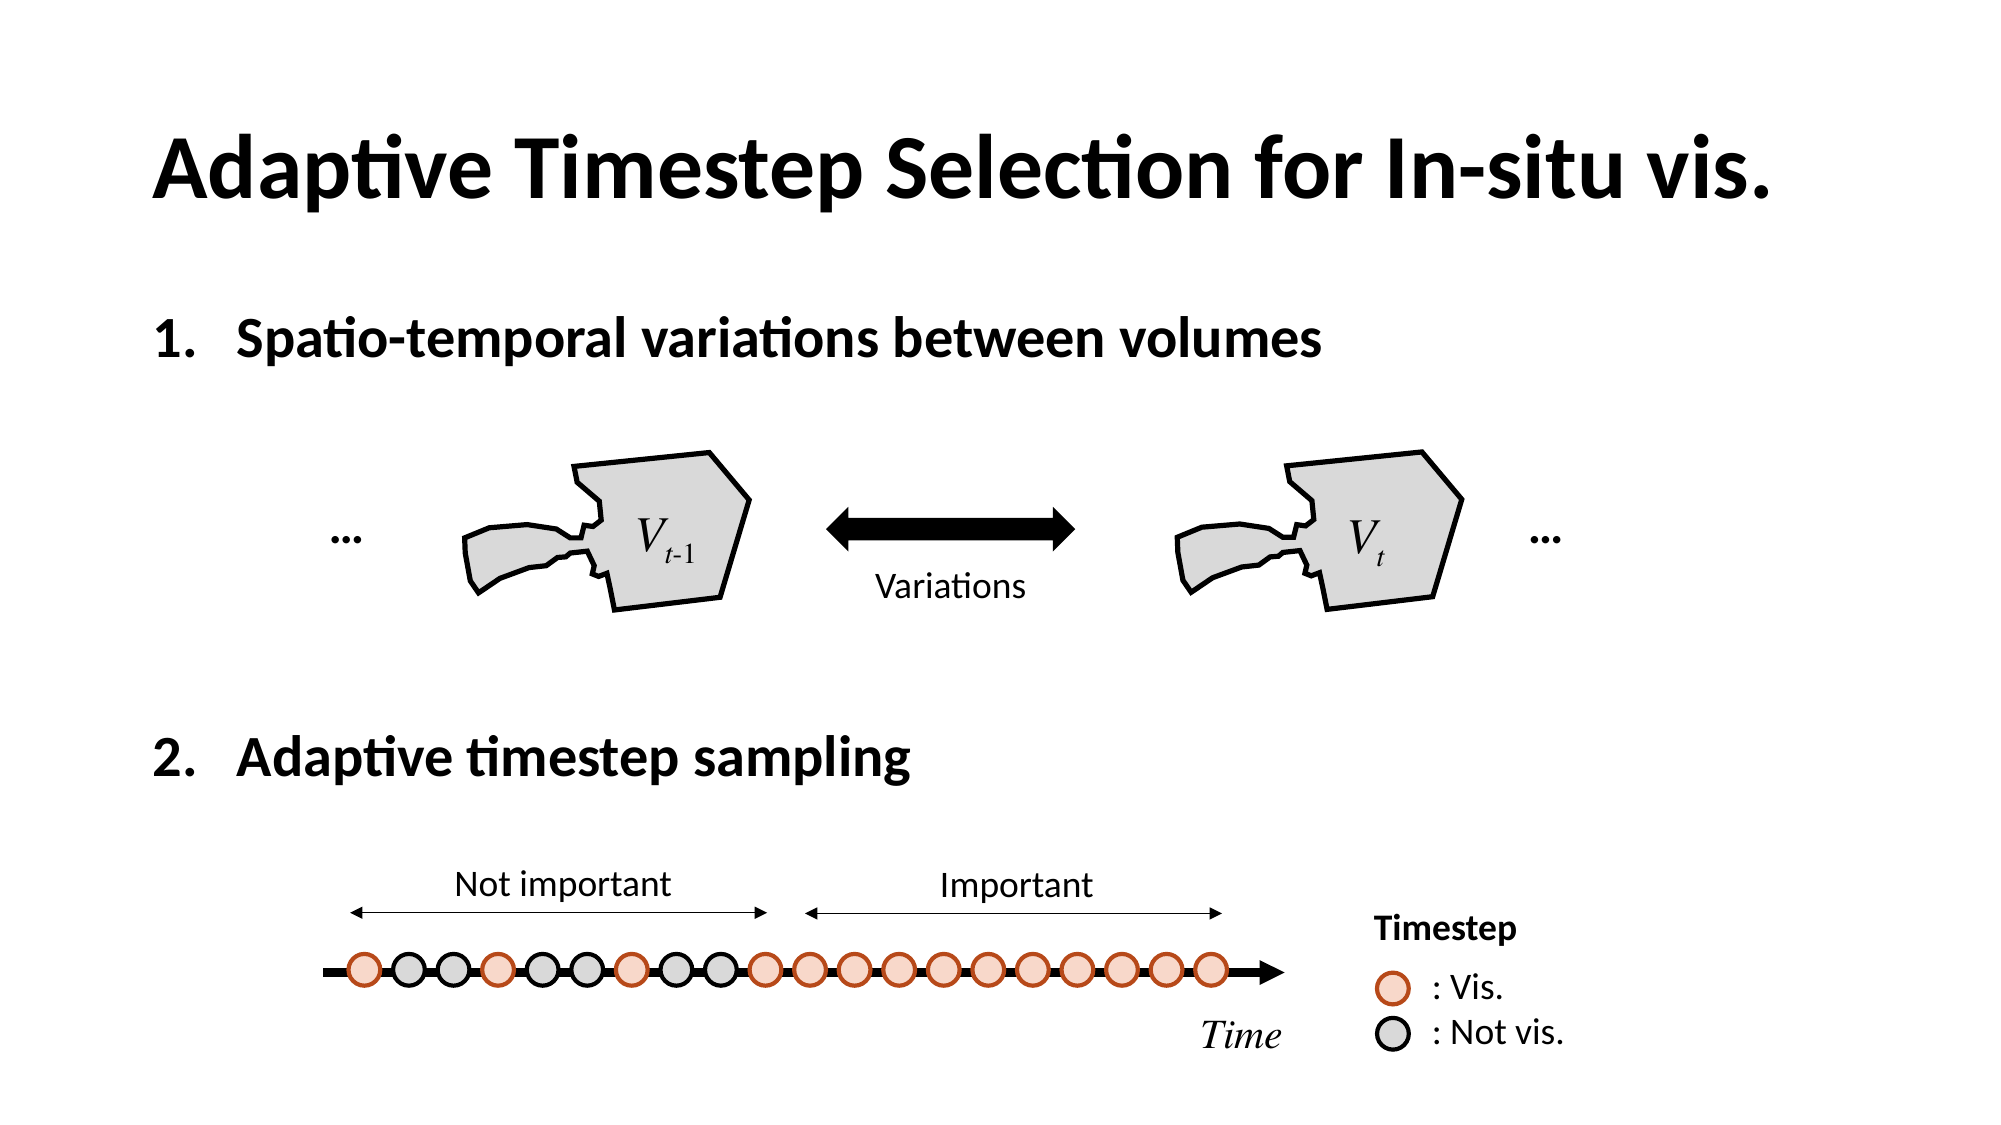

# Adaptive Timestep Selection for In-situ vis.
Spatio-temporal variations between volumes

Adaptive timestep sampling

Vt

Vt-1
…
…
Variations
Not important
Important
Timestep
: Vis.
: Not vis.

Time